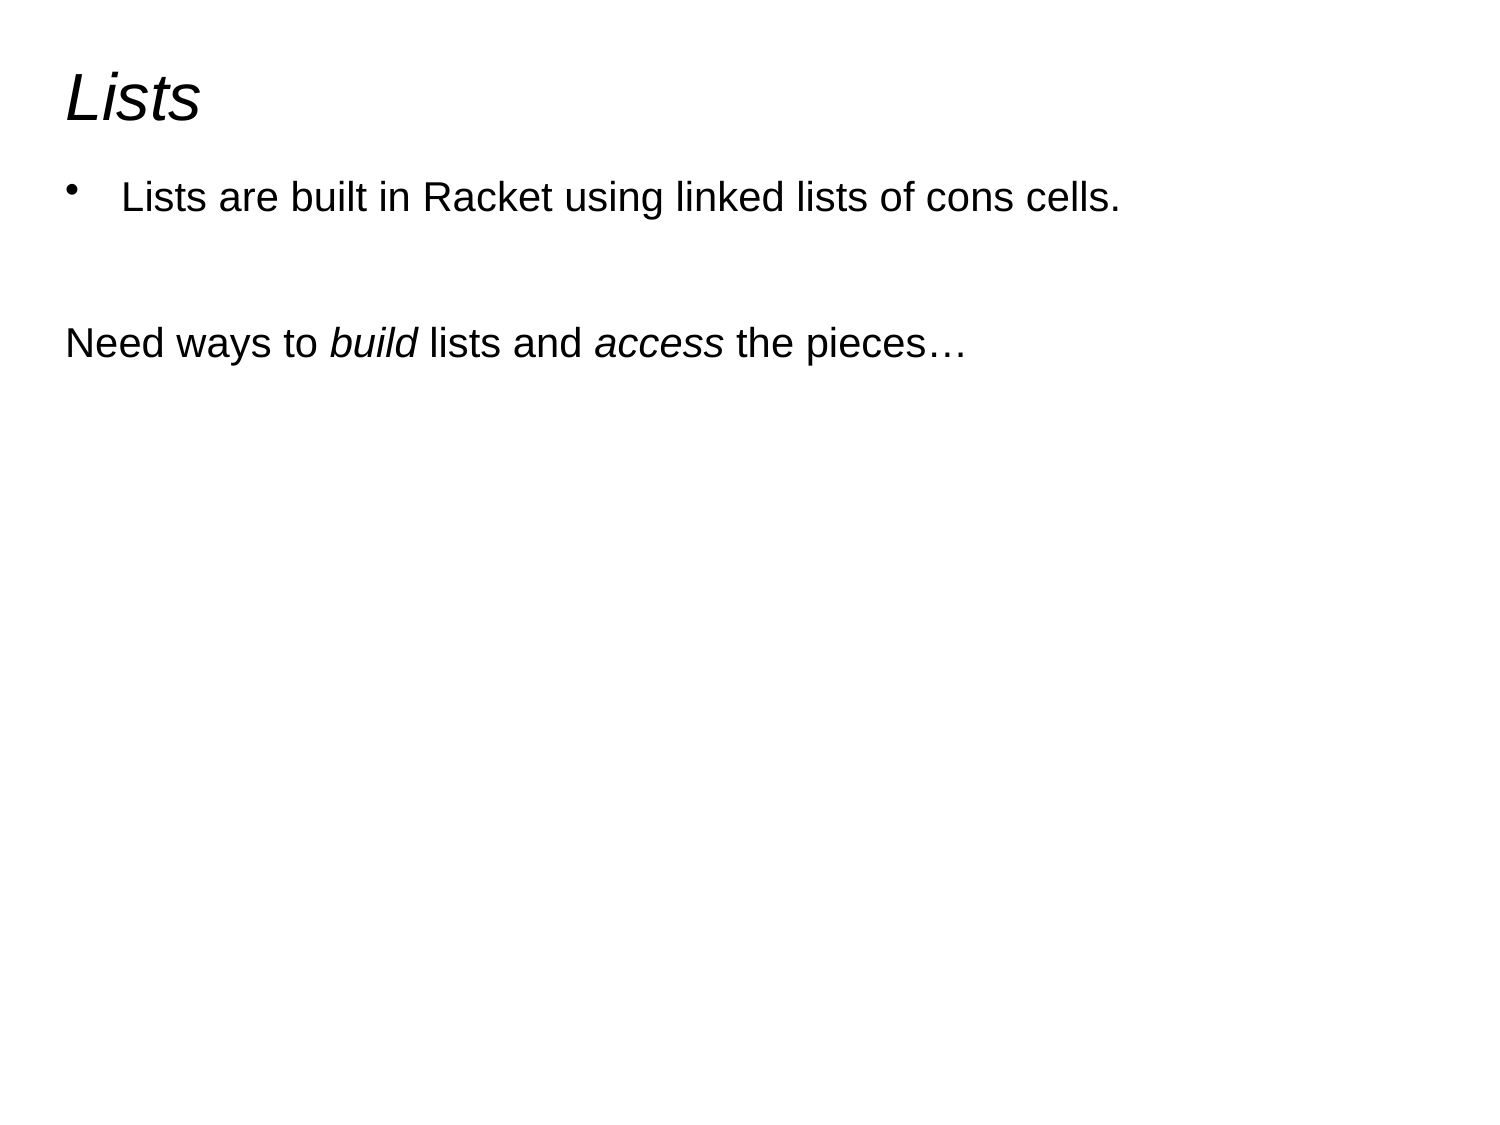

# Lists
Lists are built in Racket using linked lists of cons cells.

Need ways to build lists and access the pieces…